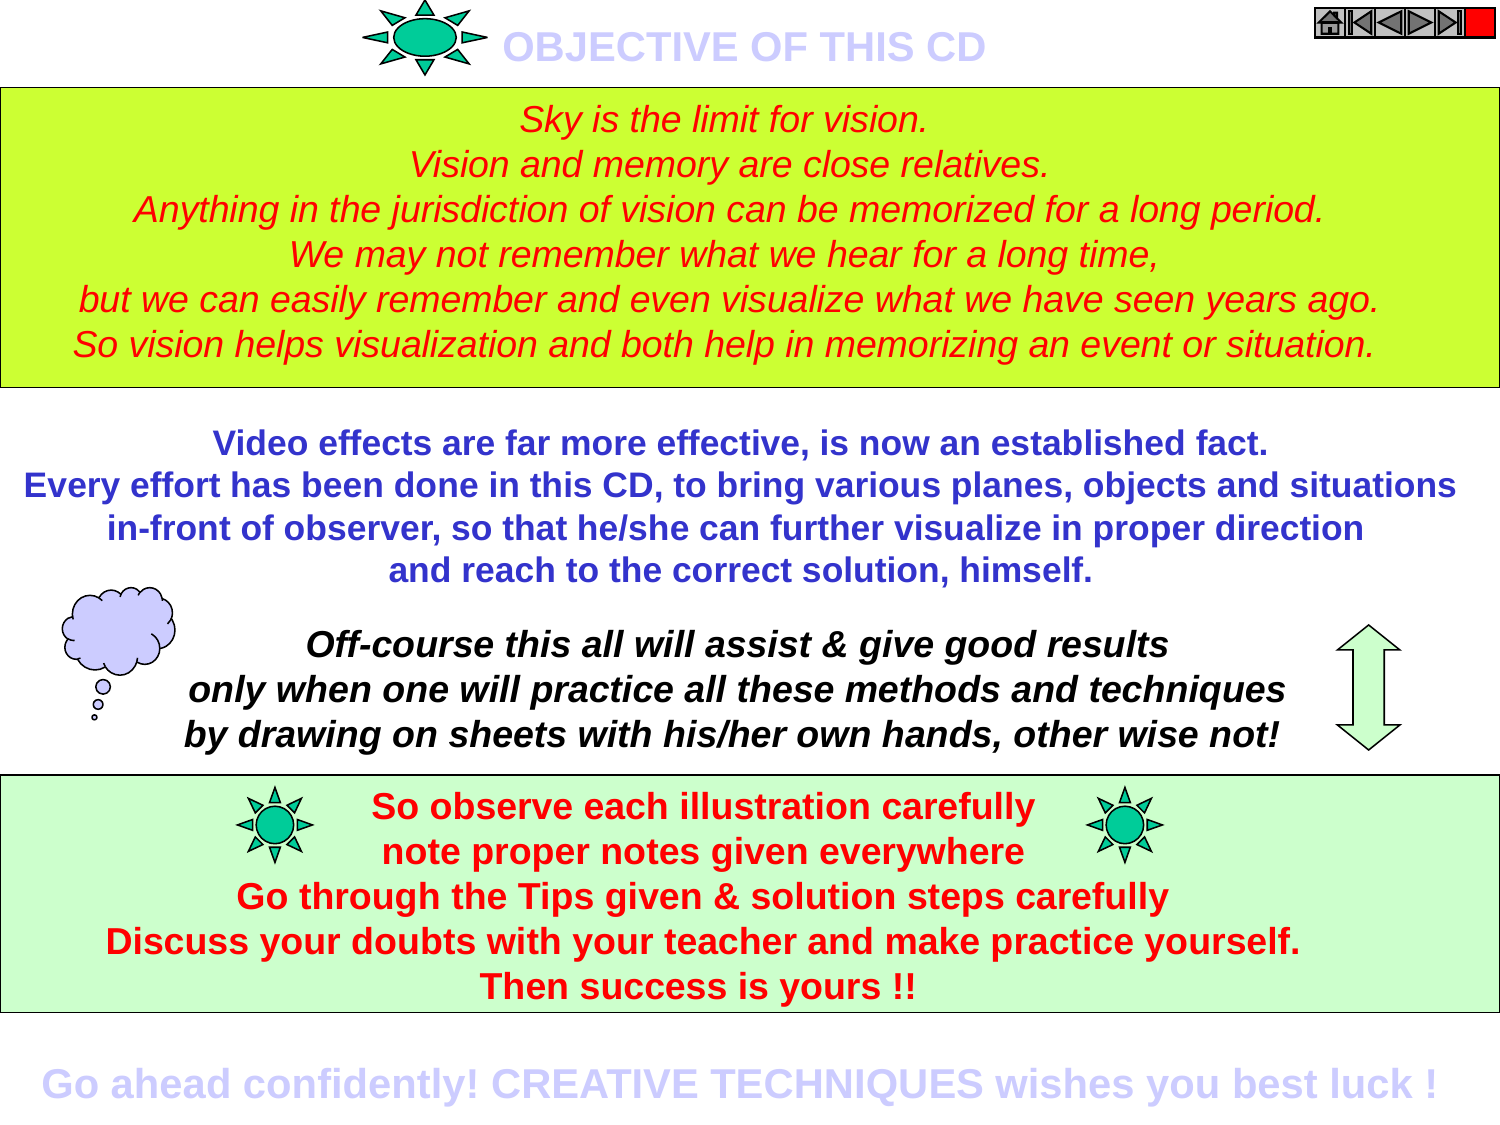

OBJECTIVE OF THIS CD

Sky is the limit for vision.
Vision and memory are close relatives.
Anything in the jurisdiction of vision can be memorized for a long period.
We may not remember what we hear for a long time,
but we can easily remember and even visualize what we have seen years ago.
So vision helps visualization and both help in memorizing an event or situation.
Video effects are far more effective, is now an established fact.
Every effort has been done in this CD, to bring various planes, objects and situations
in-front of observer, so that he/she can further visualize in proper direction
and reach to the correct solution, himself.

Off-course this all will assist & give good results
only when one will practice all these methods and techniques
by drawing on sheets with his/her own hands, other wise not!

So observe each illustration carefully
note proper notes given everywhere
Go through the Tips given & solution steps carefully
Discuss your doubts with your teacher and make practice yourself.
Then success is yours !!

Go ahead confidently! CREATIVE TECHNIQUES wishes you best luck !